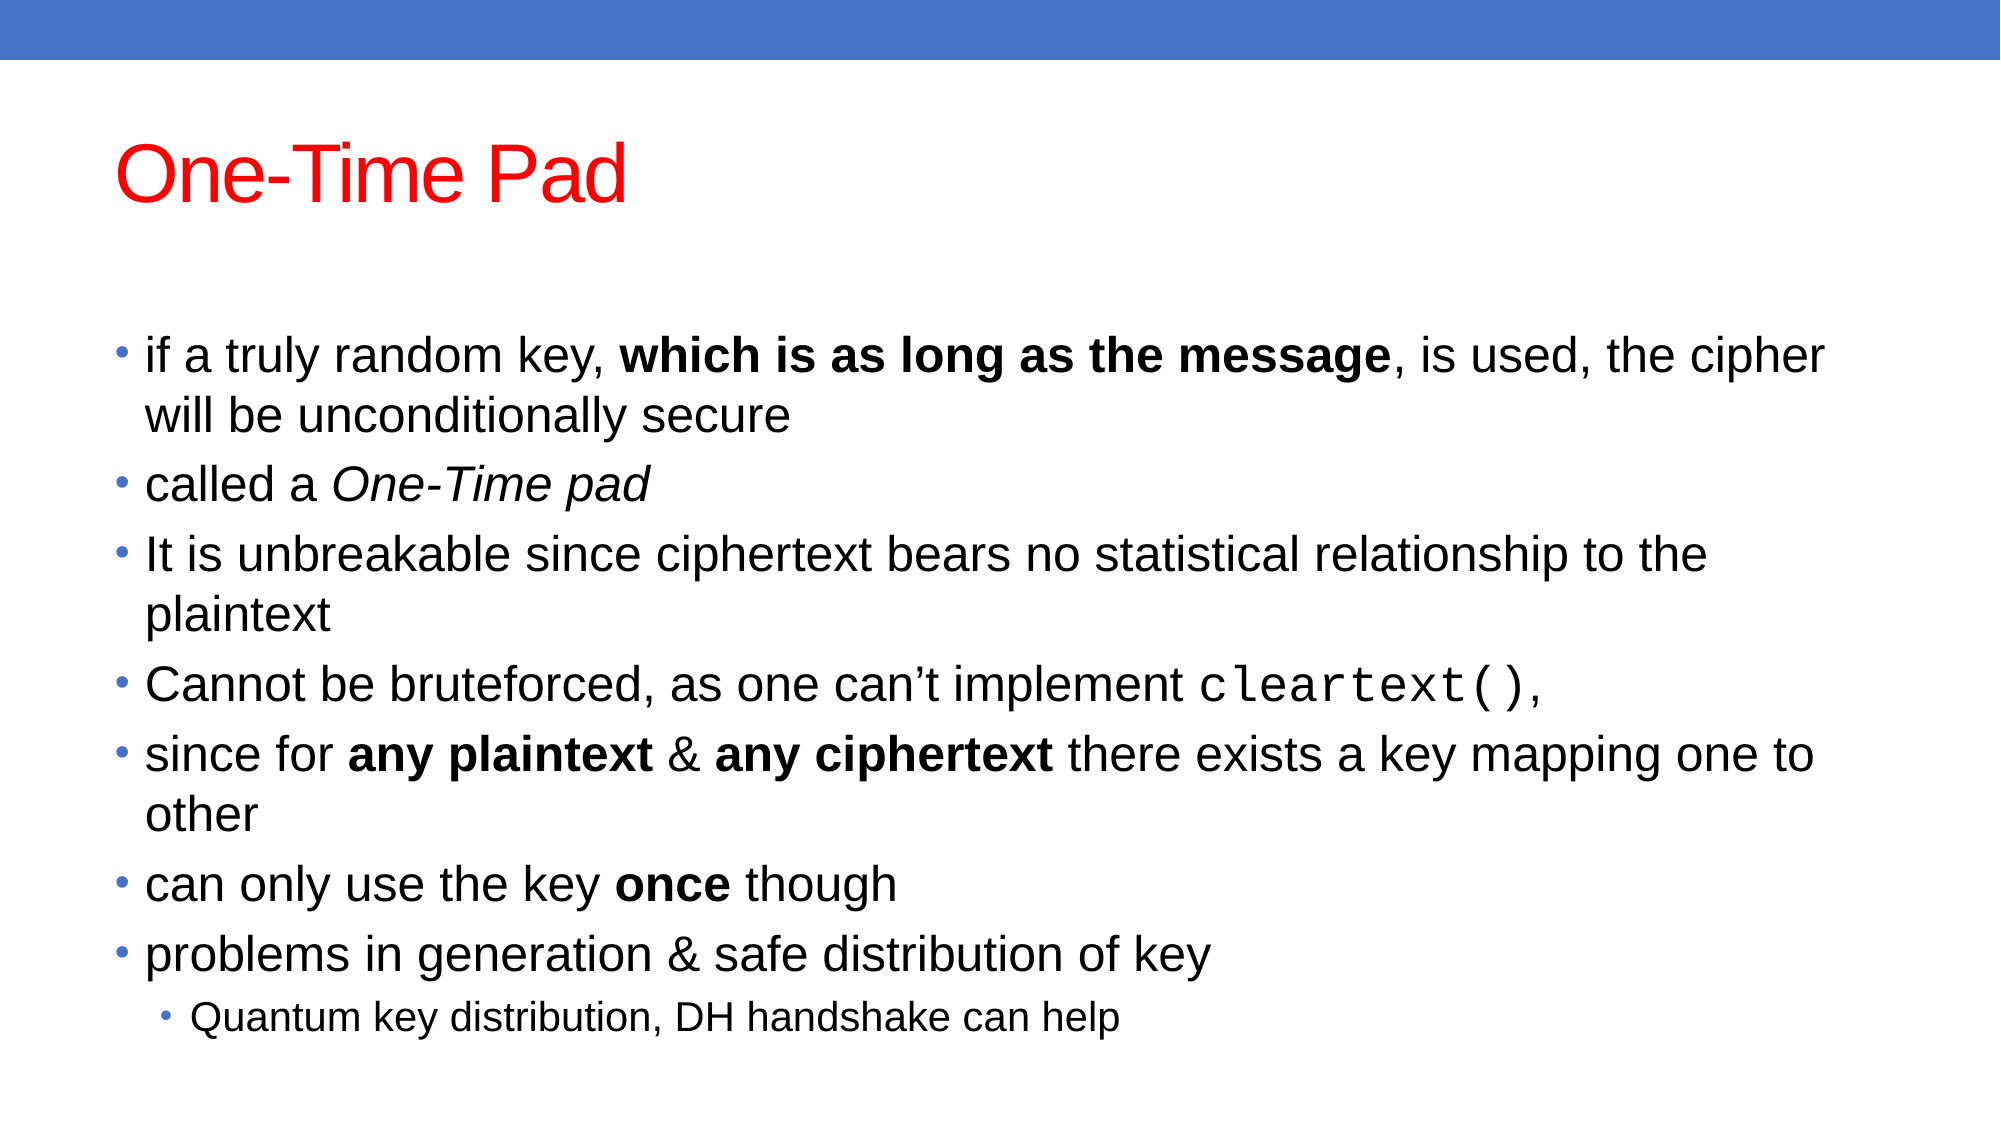

# One-Time Pad
if a truly random key, which is as long as the message, is used, the cipher will be unconditionally secure
called a One-Time pad
It is unbreakable since ciphertext bears no statistical relationship to the plaintext
Cannot be bruteforced, as one can’t implement cleartext(),
since for any plaintext & any ciphertext there exists a key mapping one to other
can only use the key once though
problems in generation & safe distribution of key
Quantum key distribution, DH handshake can help